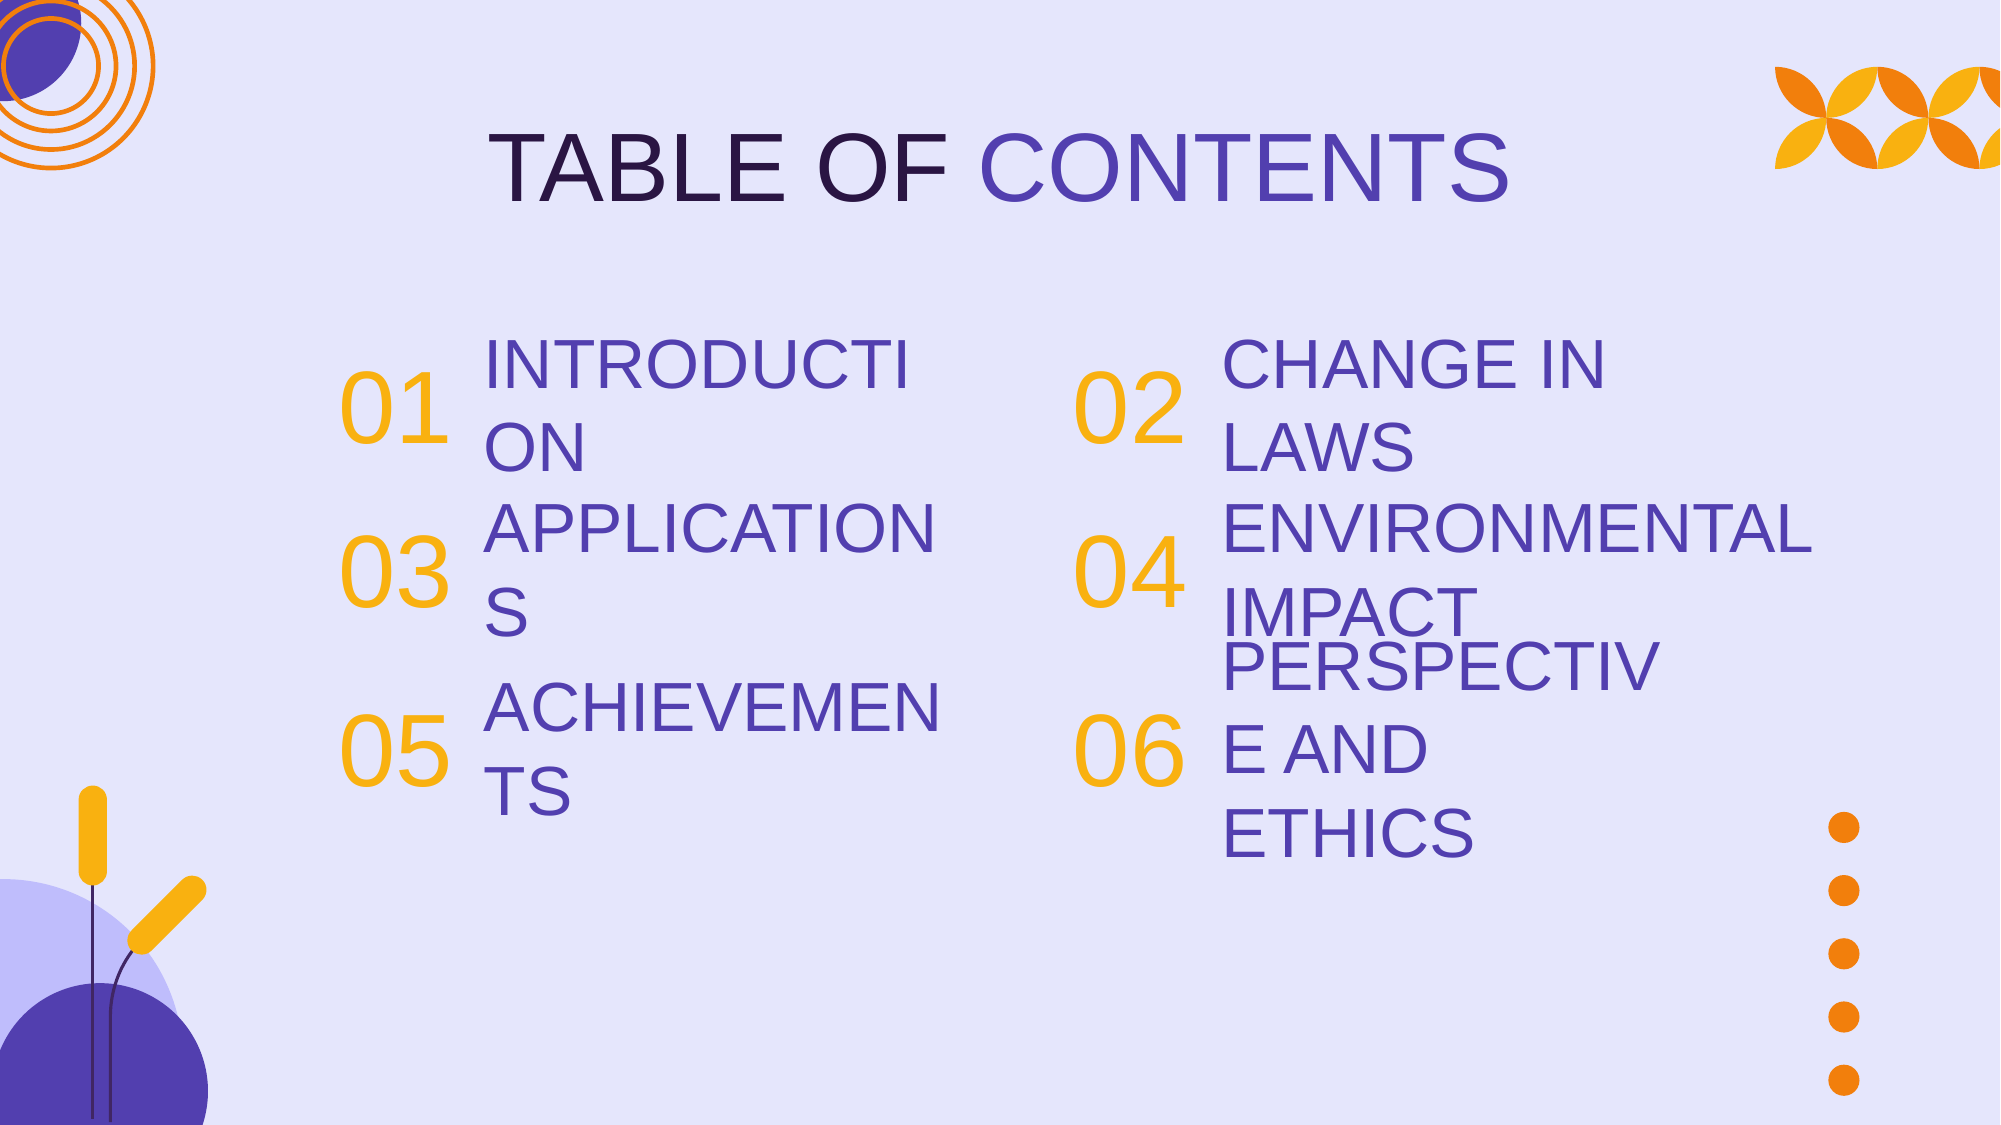

TABLE OF CONTENTS
01
# INTRODUCTION
02
CHANGE IN LAWS
03
APPLICATIONS
04
ENVIRONMENTAL IMPACT
05
ACHIEVEMENTS
06
PERSPECTIVE AND ETHICS